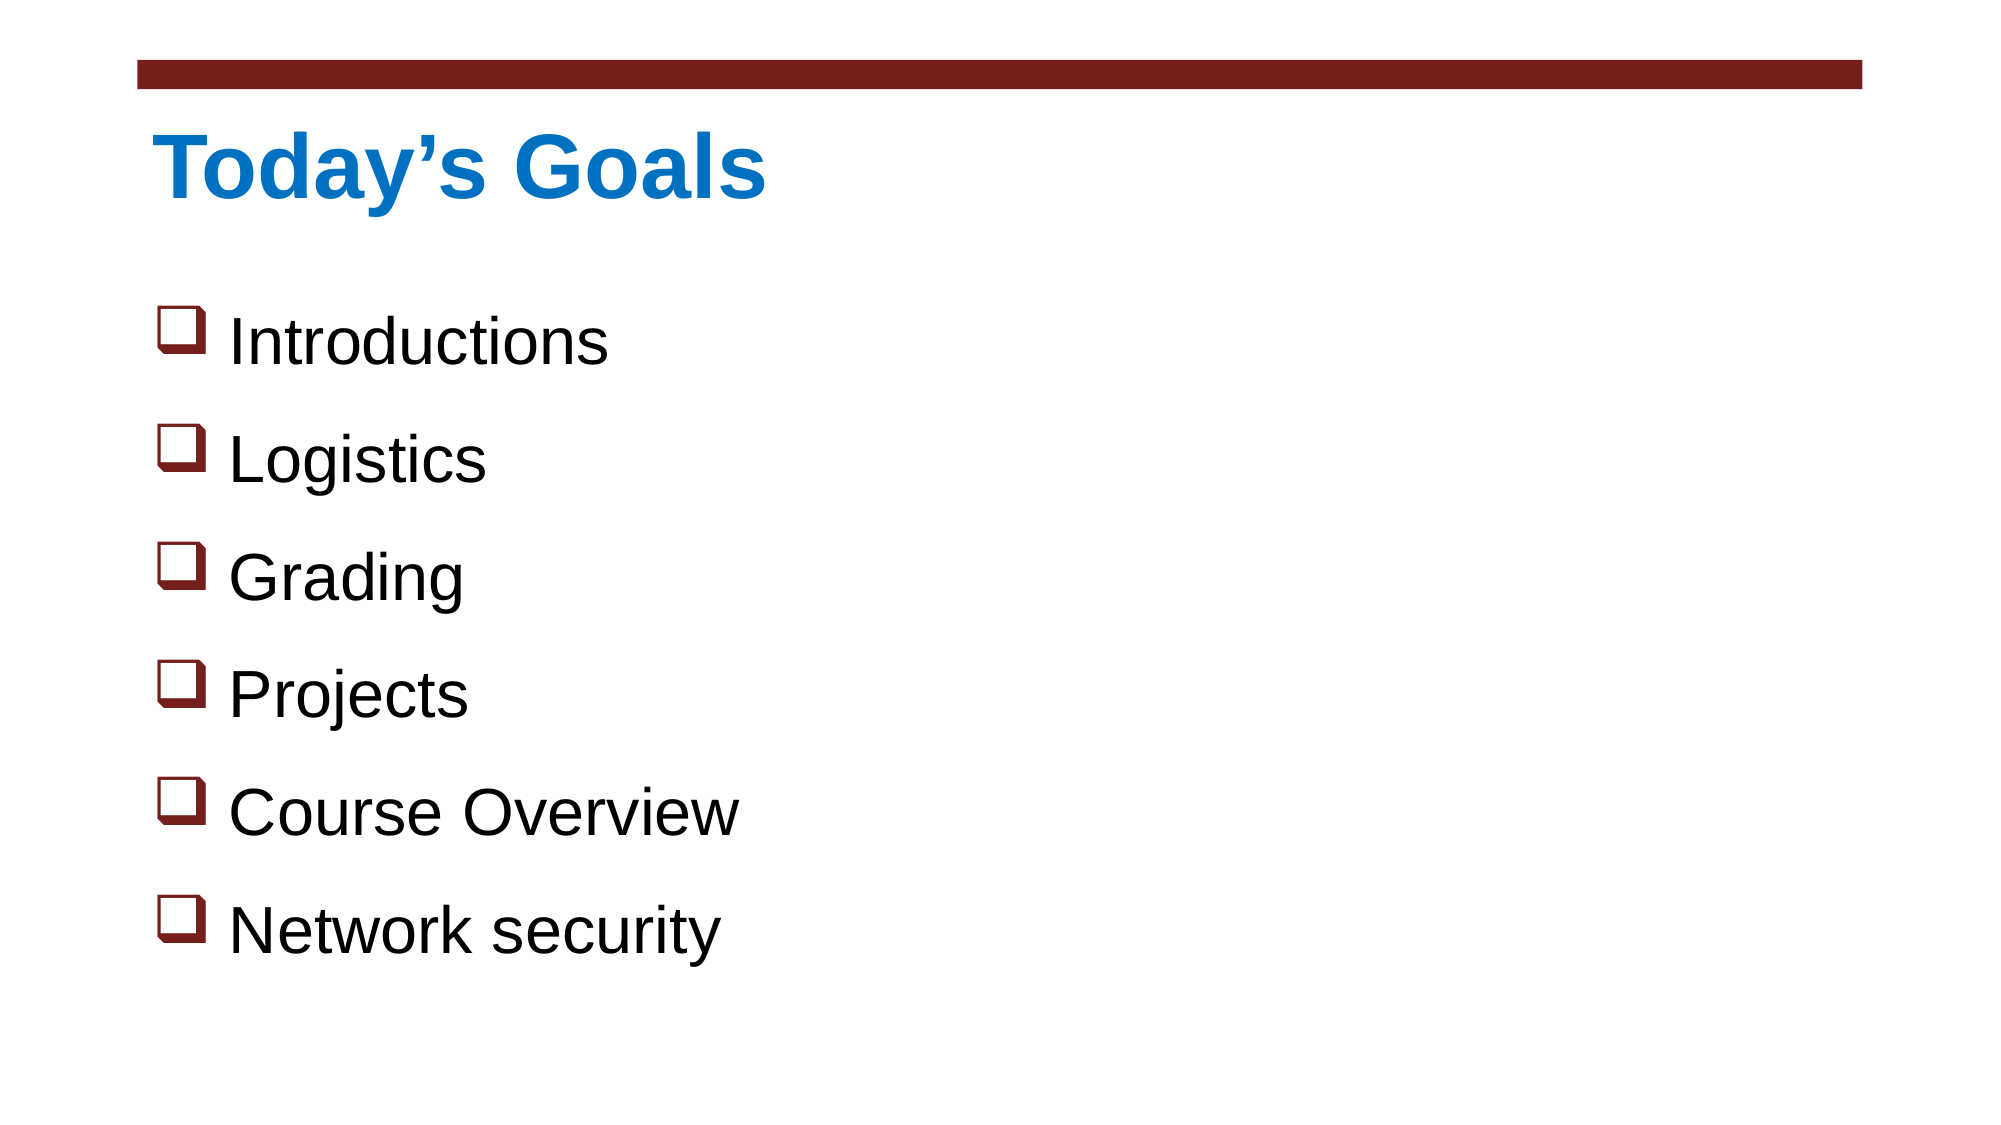

# Today’s Goals

Introductions
Logistics
Grading
Projects
Course Overview
Network security